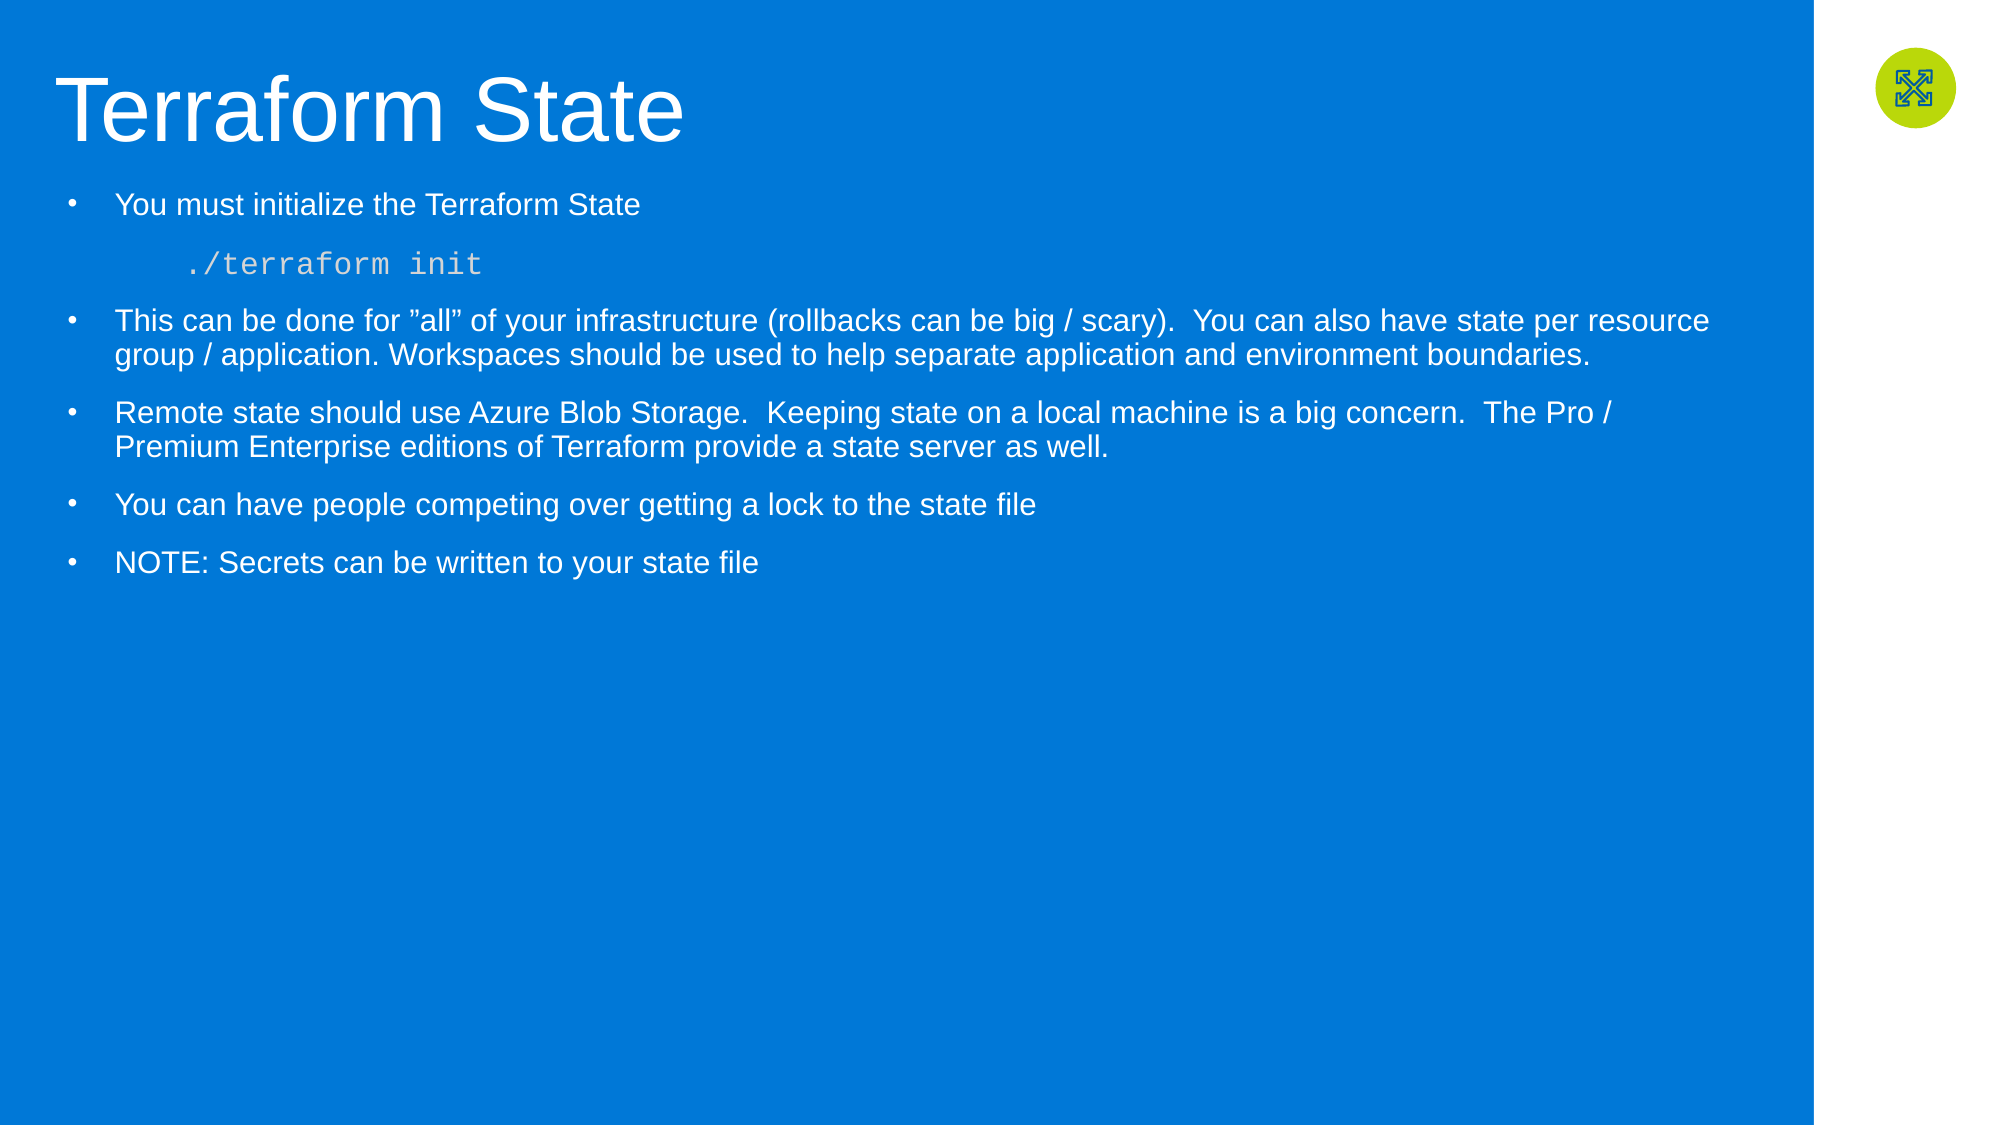

# Terraform State

You must initialize the Terraform State

This can be done for ”all” of your infrastructure (rollbacks can be big / scary).  You can also have state per resource group / application. Workspaces should be used to help separate application and environment boundaries.
Remote state should use Azure Blob Storage.  Keeping state on a local machine is a big concern.  The Pro / Premium Enterprise editions of Terraform provide a state server as well.
You can have people competing over getting a lock to the state file
NOTE: Secrets can be written to your state file

./terraform init